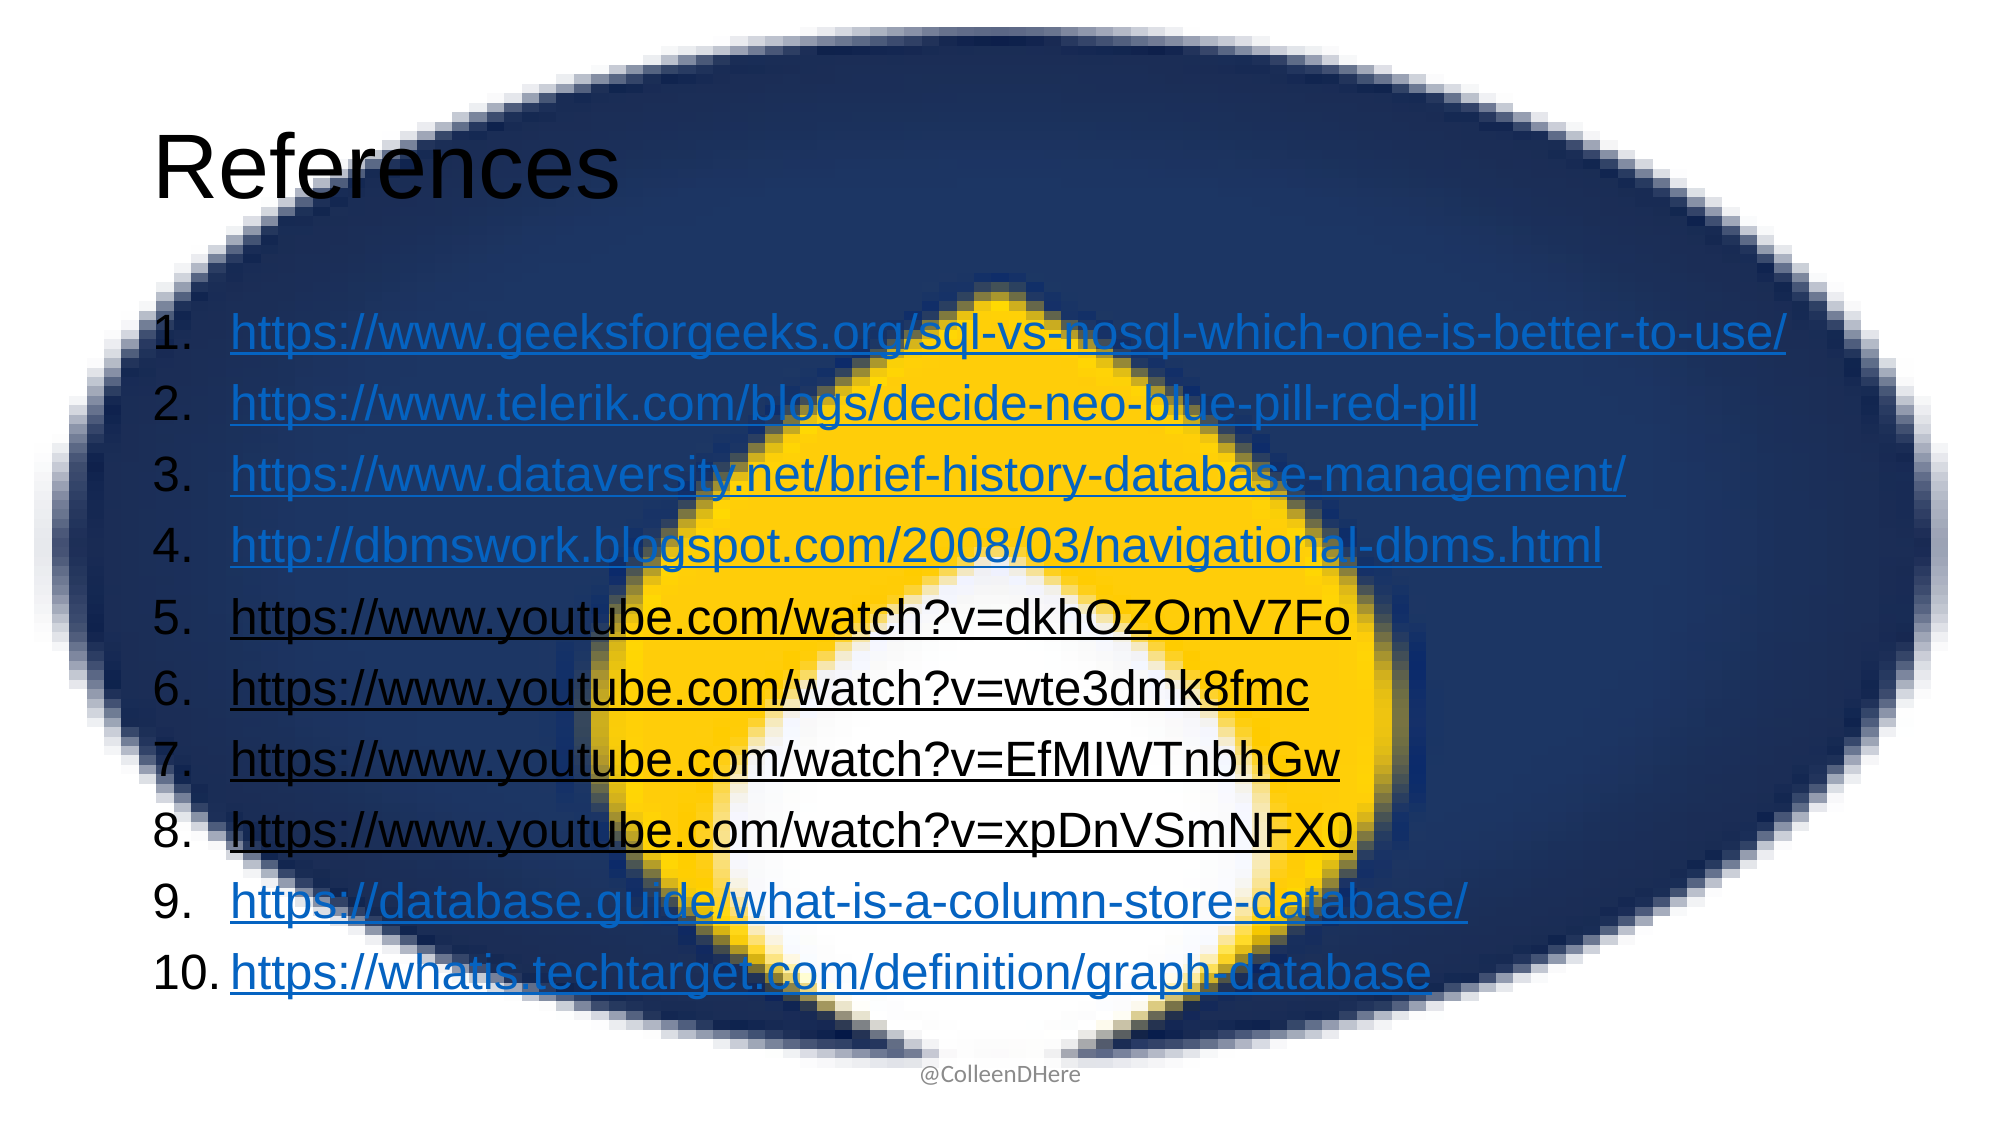

# References
https://www.geeksforgeeks.org/sql-vs-nosql-which-one-is-better-to-use/
https://www.telerik.com/blogs/decide-neo-blue-pill-red-pill
https://www.dataversity.net/brief-history-database-management/
http://dbmswork.blogspot.com/2008/03/navigational-dbms.html
https://www.youtube.com/watch?v=dkhOZOmV7Fo
https://www.youtube.com/watch?v=wte3dmk8fmc
https://www.youtube.com/watch?v=EfMIWTnbhGw
https://www.youtube.com/watch?v=xpDnVSmNFX0
https://database.guide/what-is-a-column-store-database/
https://whatis.techtarget.com/definition/graph-database

@ColleenDHere